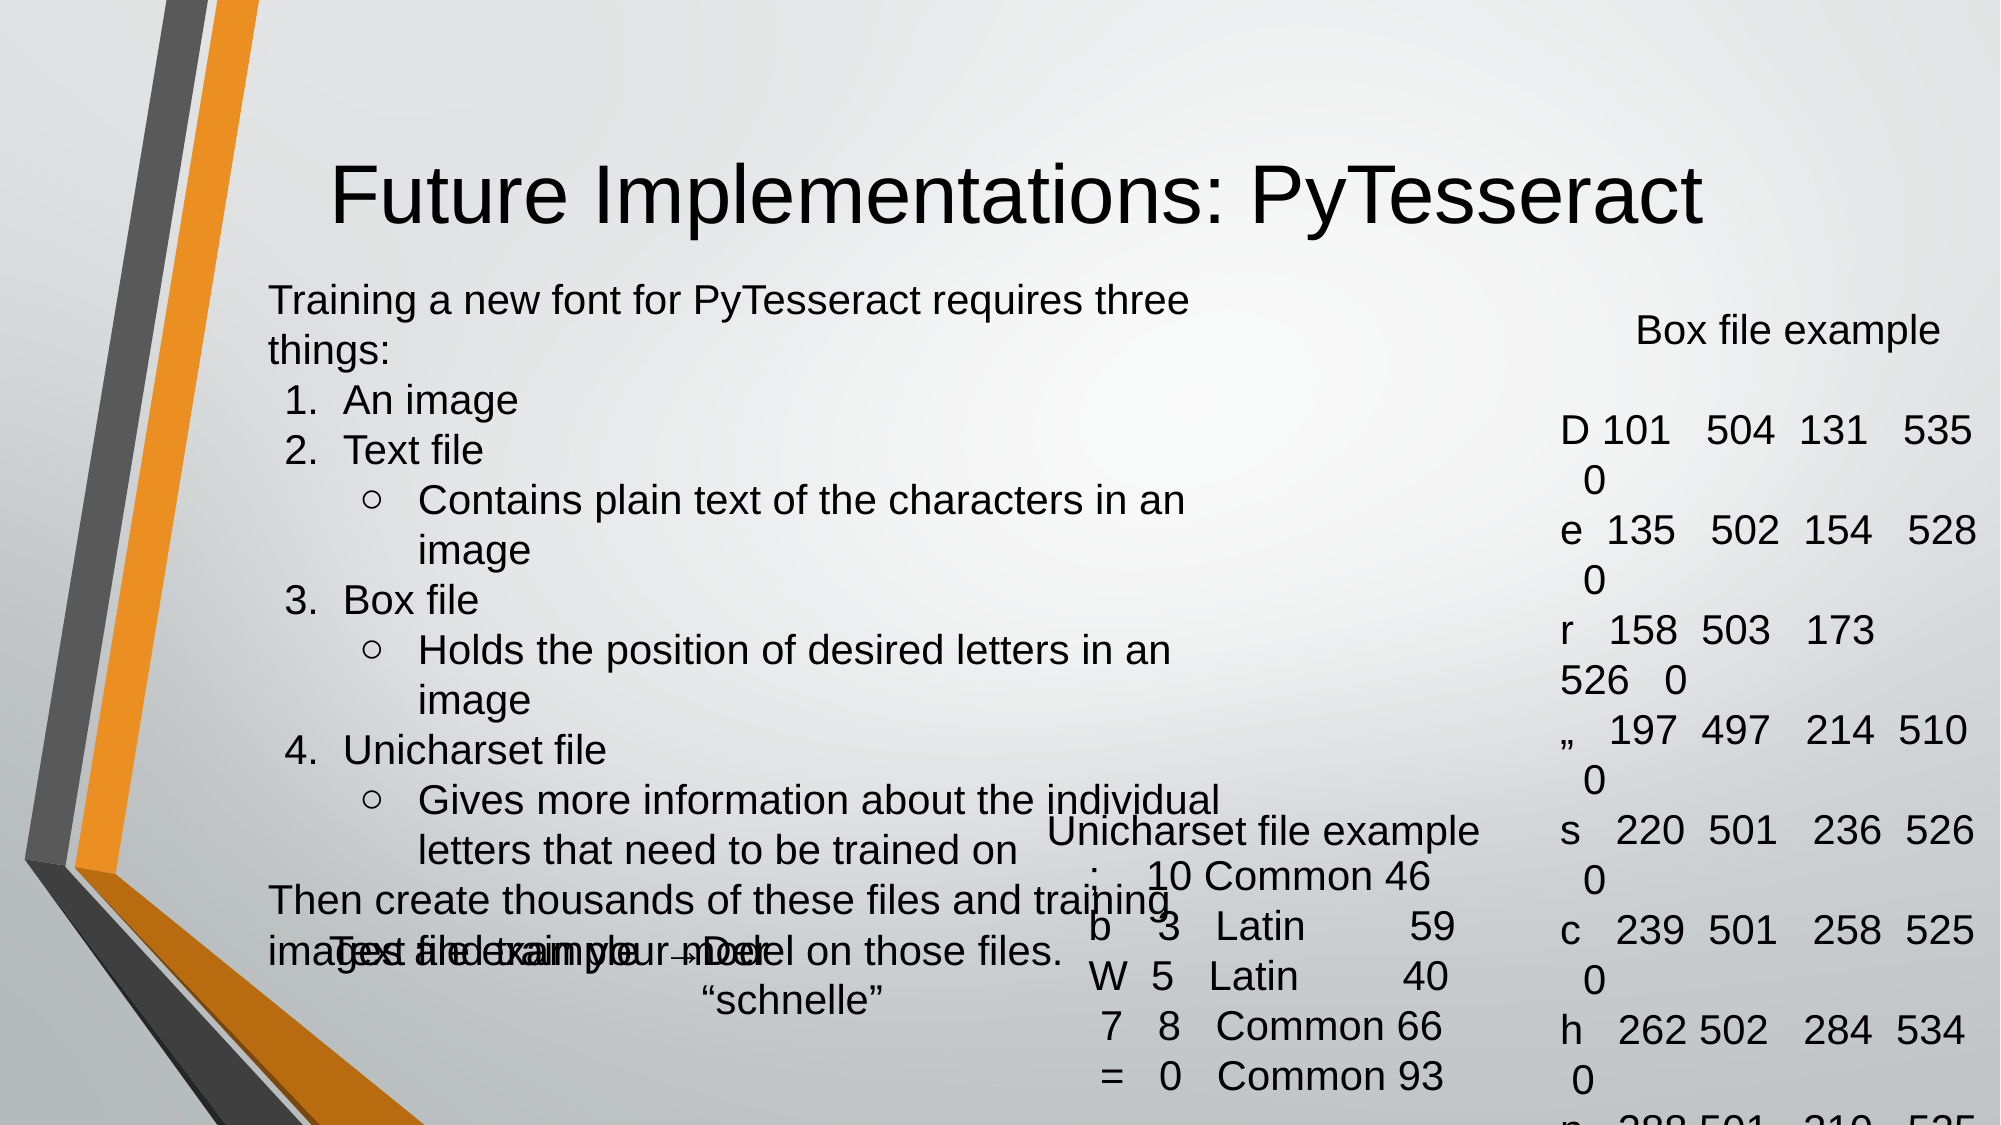

Future Implementations: PyTesseract
Training a new font for PyTesseract requires three things:
An image
Text file
Contains plain text of the characters in an image
Box file
Holds the position of desired letters in an image
Unicharset file
Gives more information about the individual letters that need to be trained on
Then create thousands of these files and training images and train your model on those files.
Box file example
D 101   504  131   535   0
e  135   502  154   528   0
r   158  503   173   526   0
„   197  497   214  510   0
s   220  501   236  526   0
c   239  501   258  525   0
h   262 502   284  534   0
n   288 501   310   525   0
e   313  500   332   524   0
l    336  501   347   534   0
l    352  500   363   532   0
e   367  499   386  524   0
”   389  520   407   532   0
Unicharset file example
;    10 Common 46
b    3   Latin         59
W  5   Latin         40
 7   8   Common 66
 =   0   Common 93
Text file example  →
Der “schnelle”